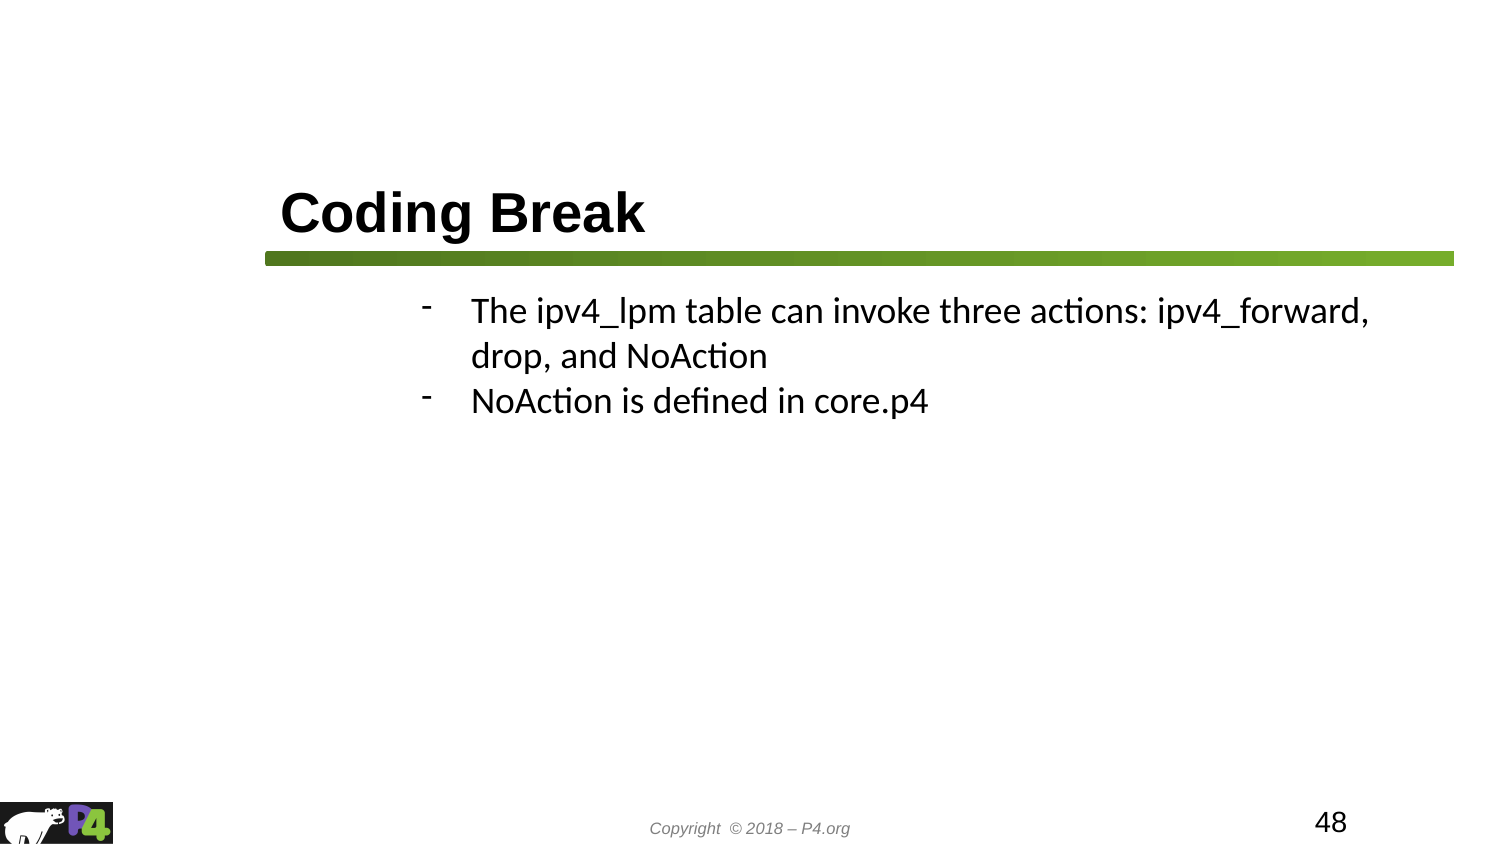

# Coding Break
The ipv4_lpm table can invoke three actions: ipv4_forward, drop, and NoAction
NoAction is defined in core.p4

48